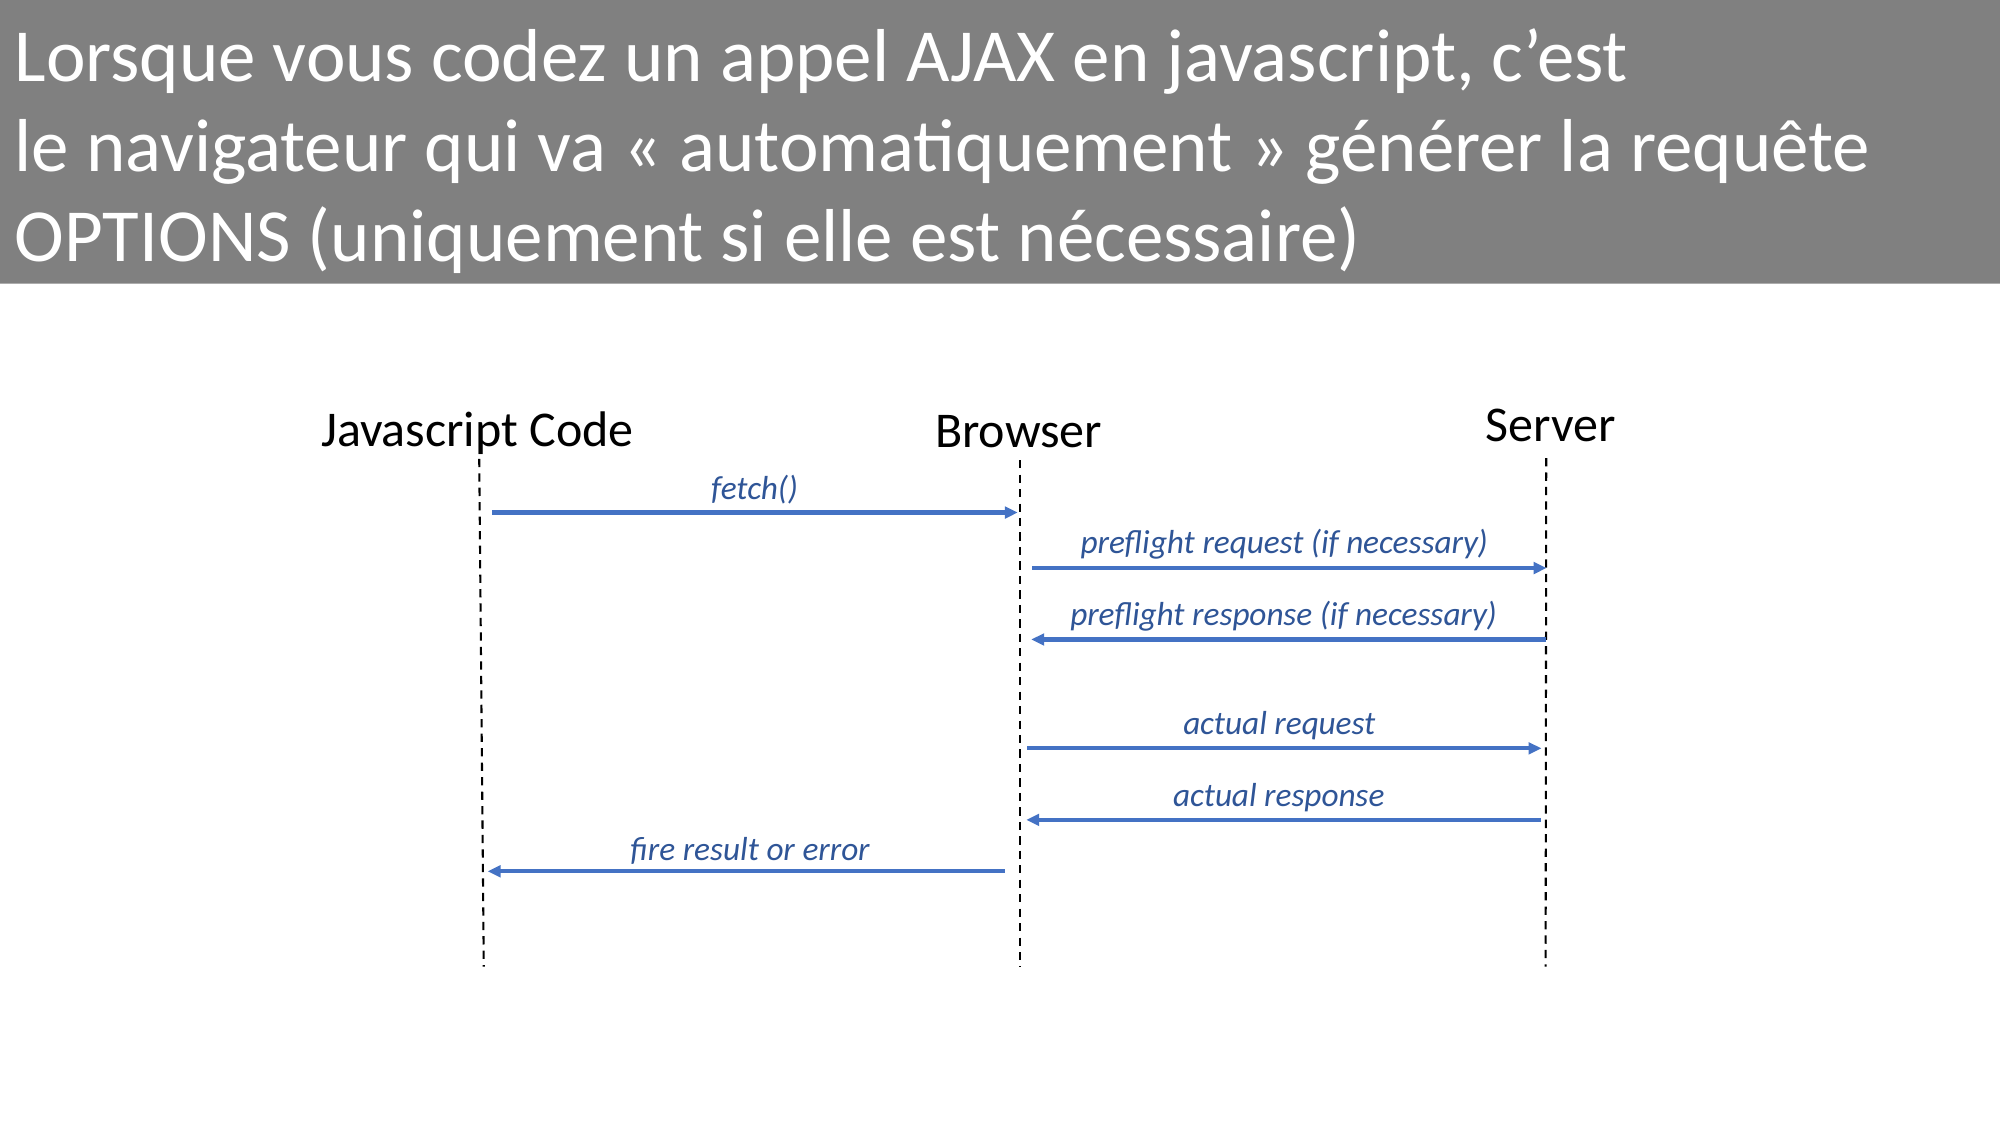

Lorsque vous codez un appel AJAX en javascript, c’est
le navigateur qui va « automatiquement » générer la requête OPTIONS (uniquement si elle est nécessaire)
Server
Javascript Code
Browser
fetch()
preflight request (if necessary)
preflight response (if necessary)
actual request
actual response
fire result or error